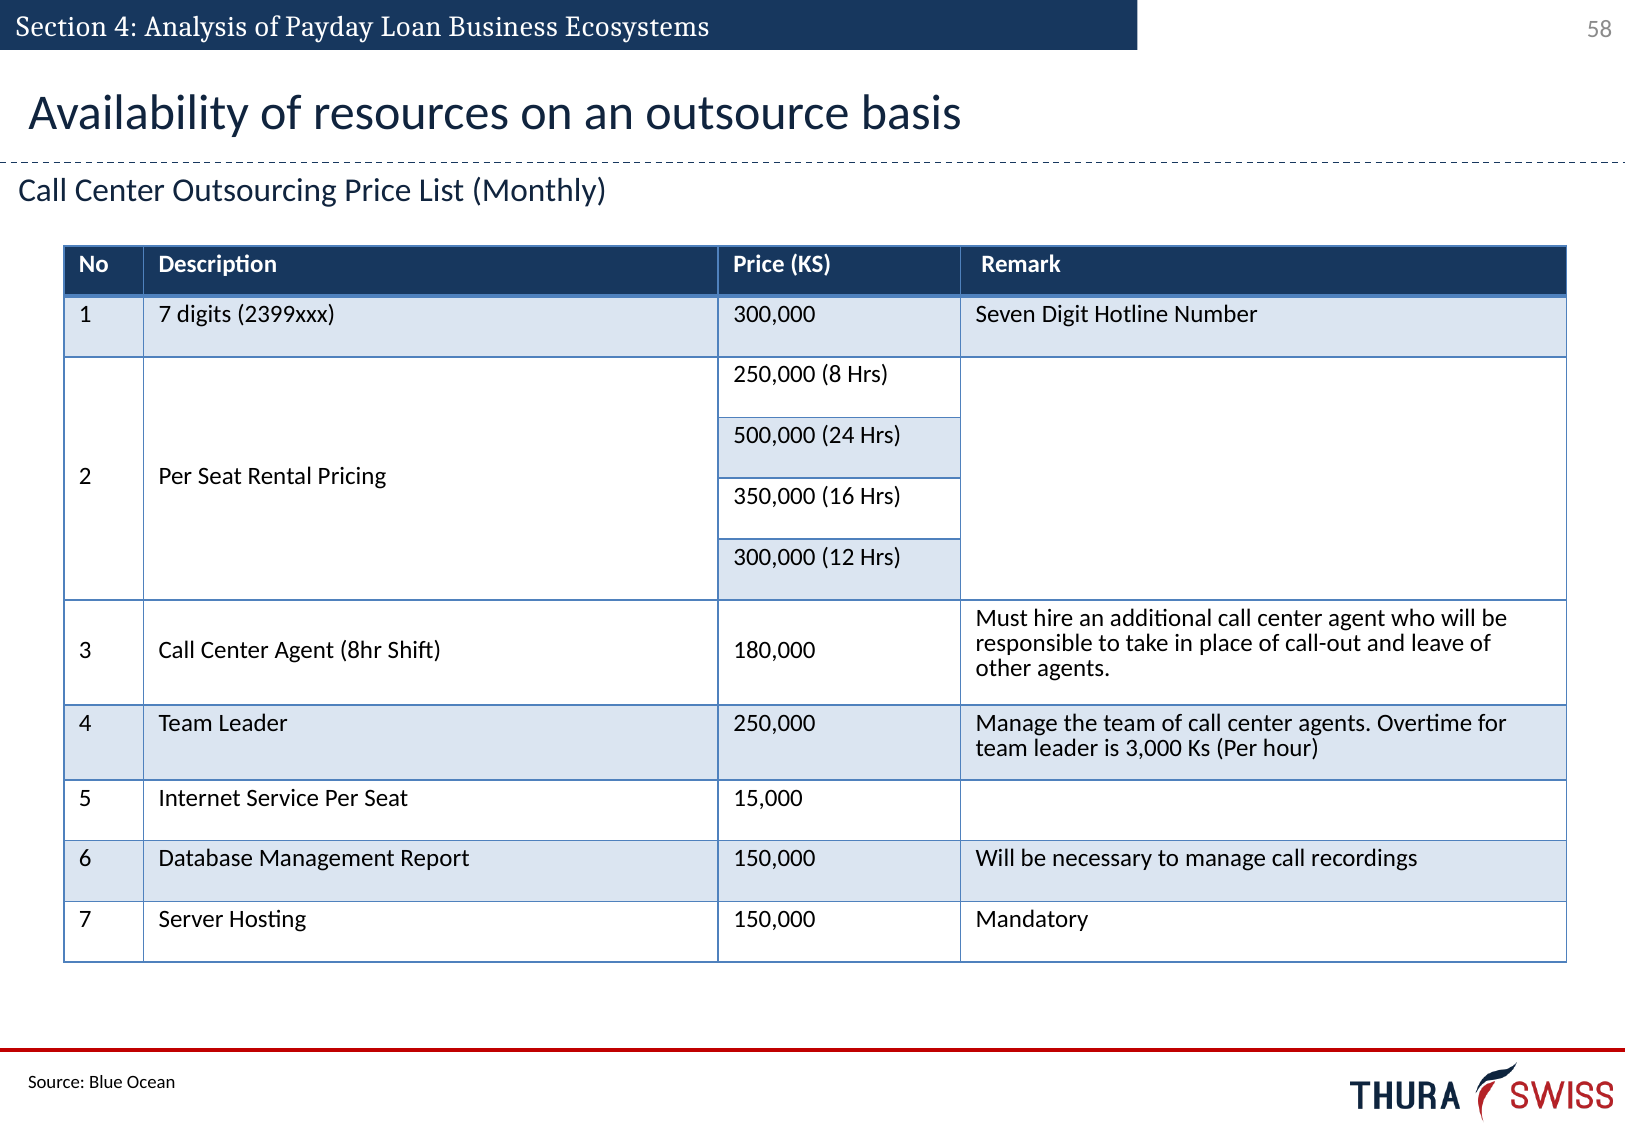

Section 4: Analysis of Payday Loan Business Ecosystems
Availability of resources on an outsource basis
Call Center Outsourcing Price List (Monthly)
| No | Description | Price (KS) | Remark |
| --- | --- | --- | --- |
| 1 | 7 digits (2399xxx) | 300,000 | Seven Digit Hotline Number |
| 2 | Per Seat Rental Pricing | 250,000 (8 Hrs) |  |
|  |  | 500,000 (24 Hrs) |  |
|  |  | 350,000 (16 Hrs) |  |
|  |  | 300,000 (12 Hrs) |  |
| 3 | Call Center Agent (8hr Shift) | 180,000 | Must hire an additional call center agent who will be responsible to take in place of call-out and leave of other agents. |
| 4 | Team Leader | 250,000 | Manage the team of call center agents. Overtime for team leader is 3,000 Ks (Per hour) |
| 5 | Internet Service Per Seat | 15,000 |  |
| 6 | Database Management Report | 150,000 | Will be necessary to manage call recordings |
| 7 | Server Hosting | 150,000 | Mandatory |
Source: Blue Ocean